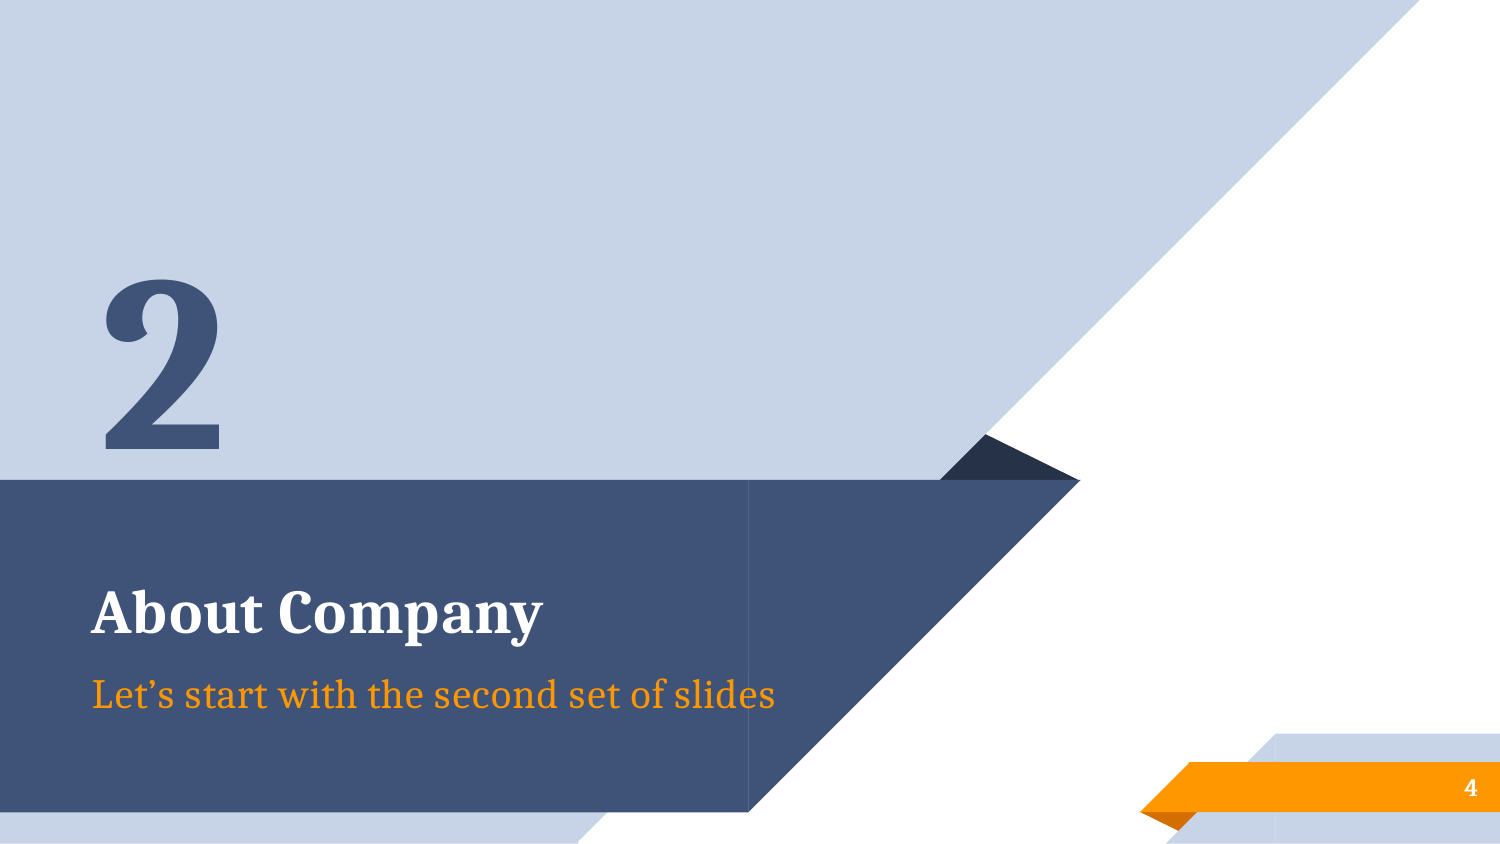

2
# About Company
Let’s start with the second set of slides
4